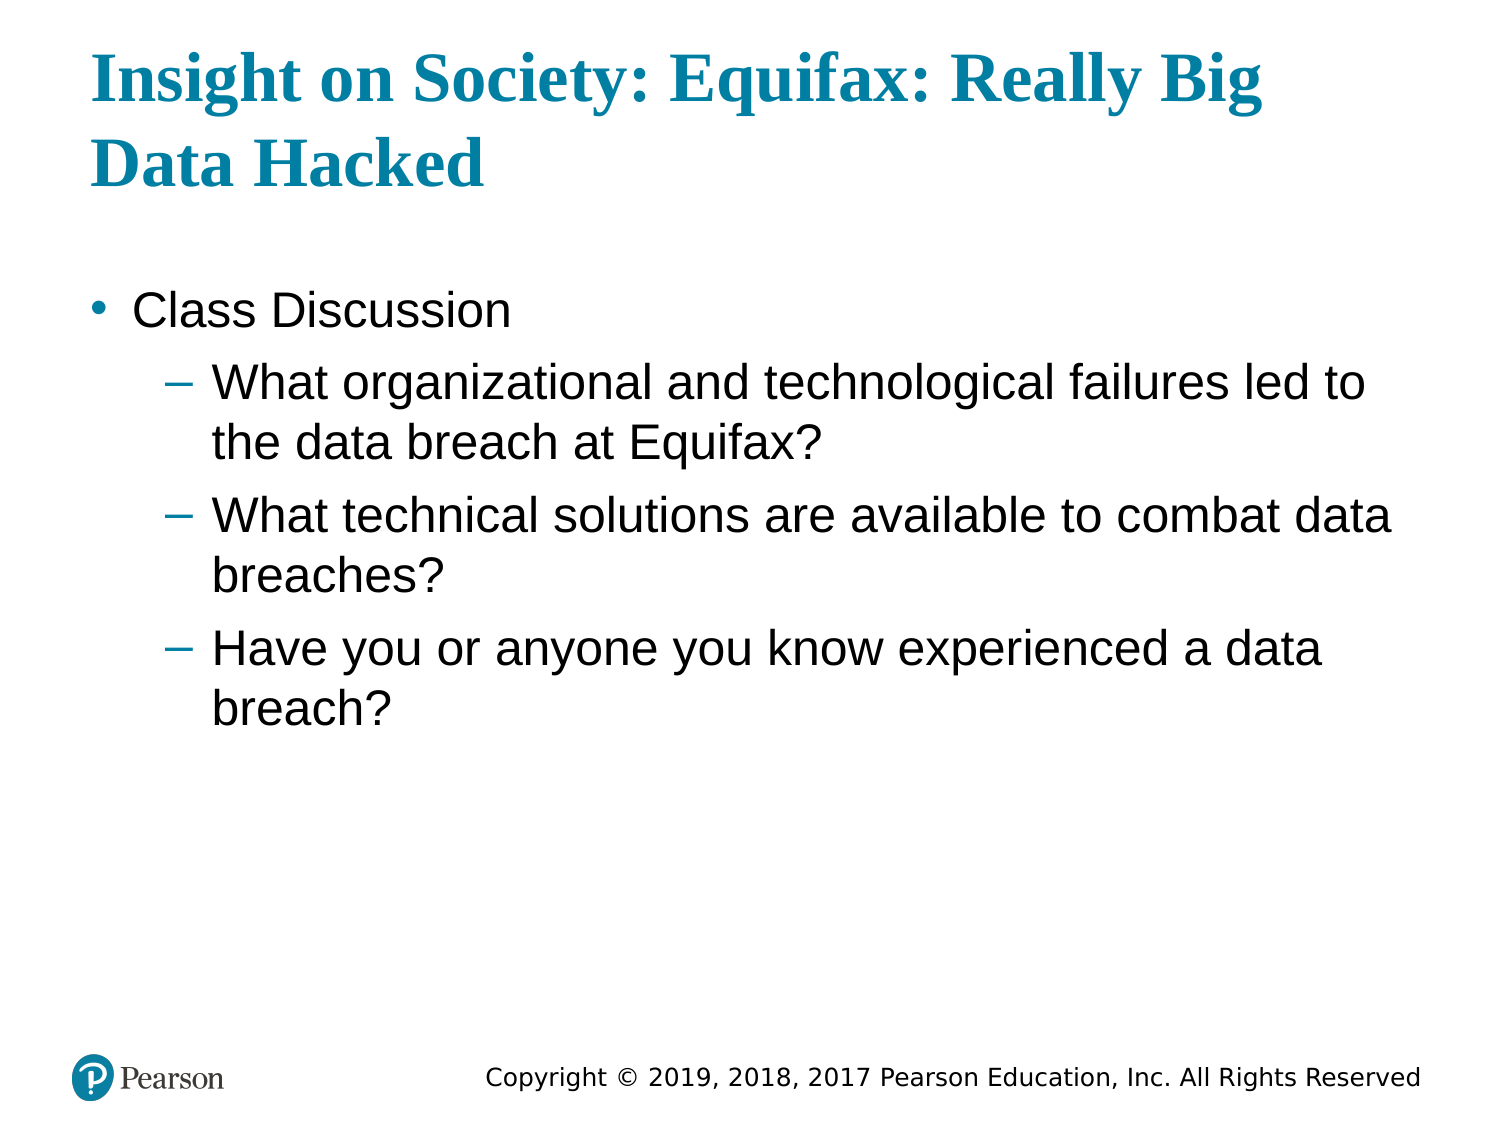

# Insight on Society: Equifax: Really Big Data Hacked
Class Discussion
What organizational and technological failures led to the data breach at Equifax?
What technical solutions are available to combat data breaches?
Have you or anyone you know experienced a data breach?